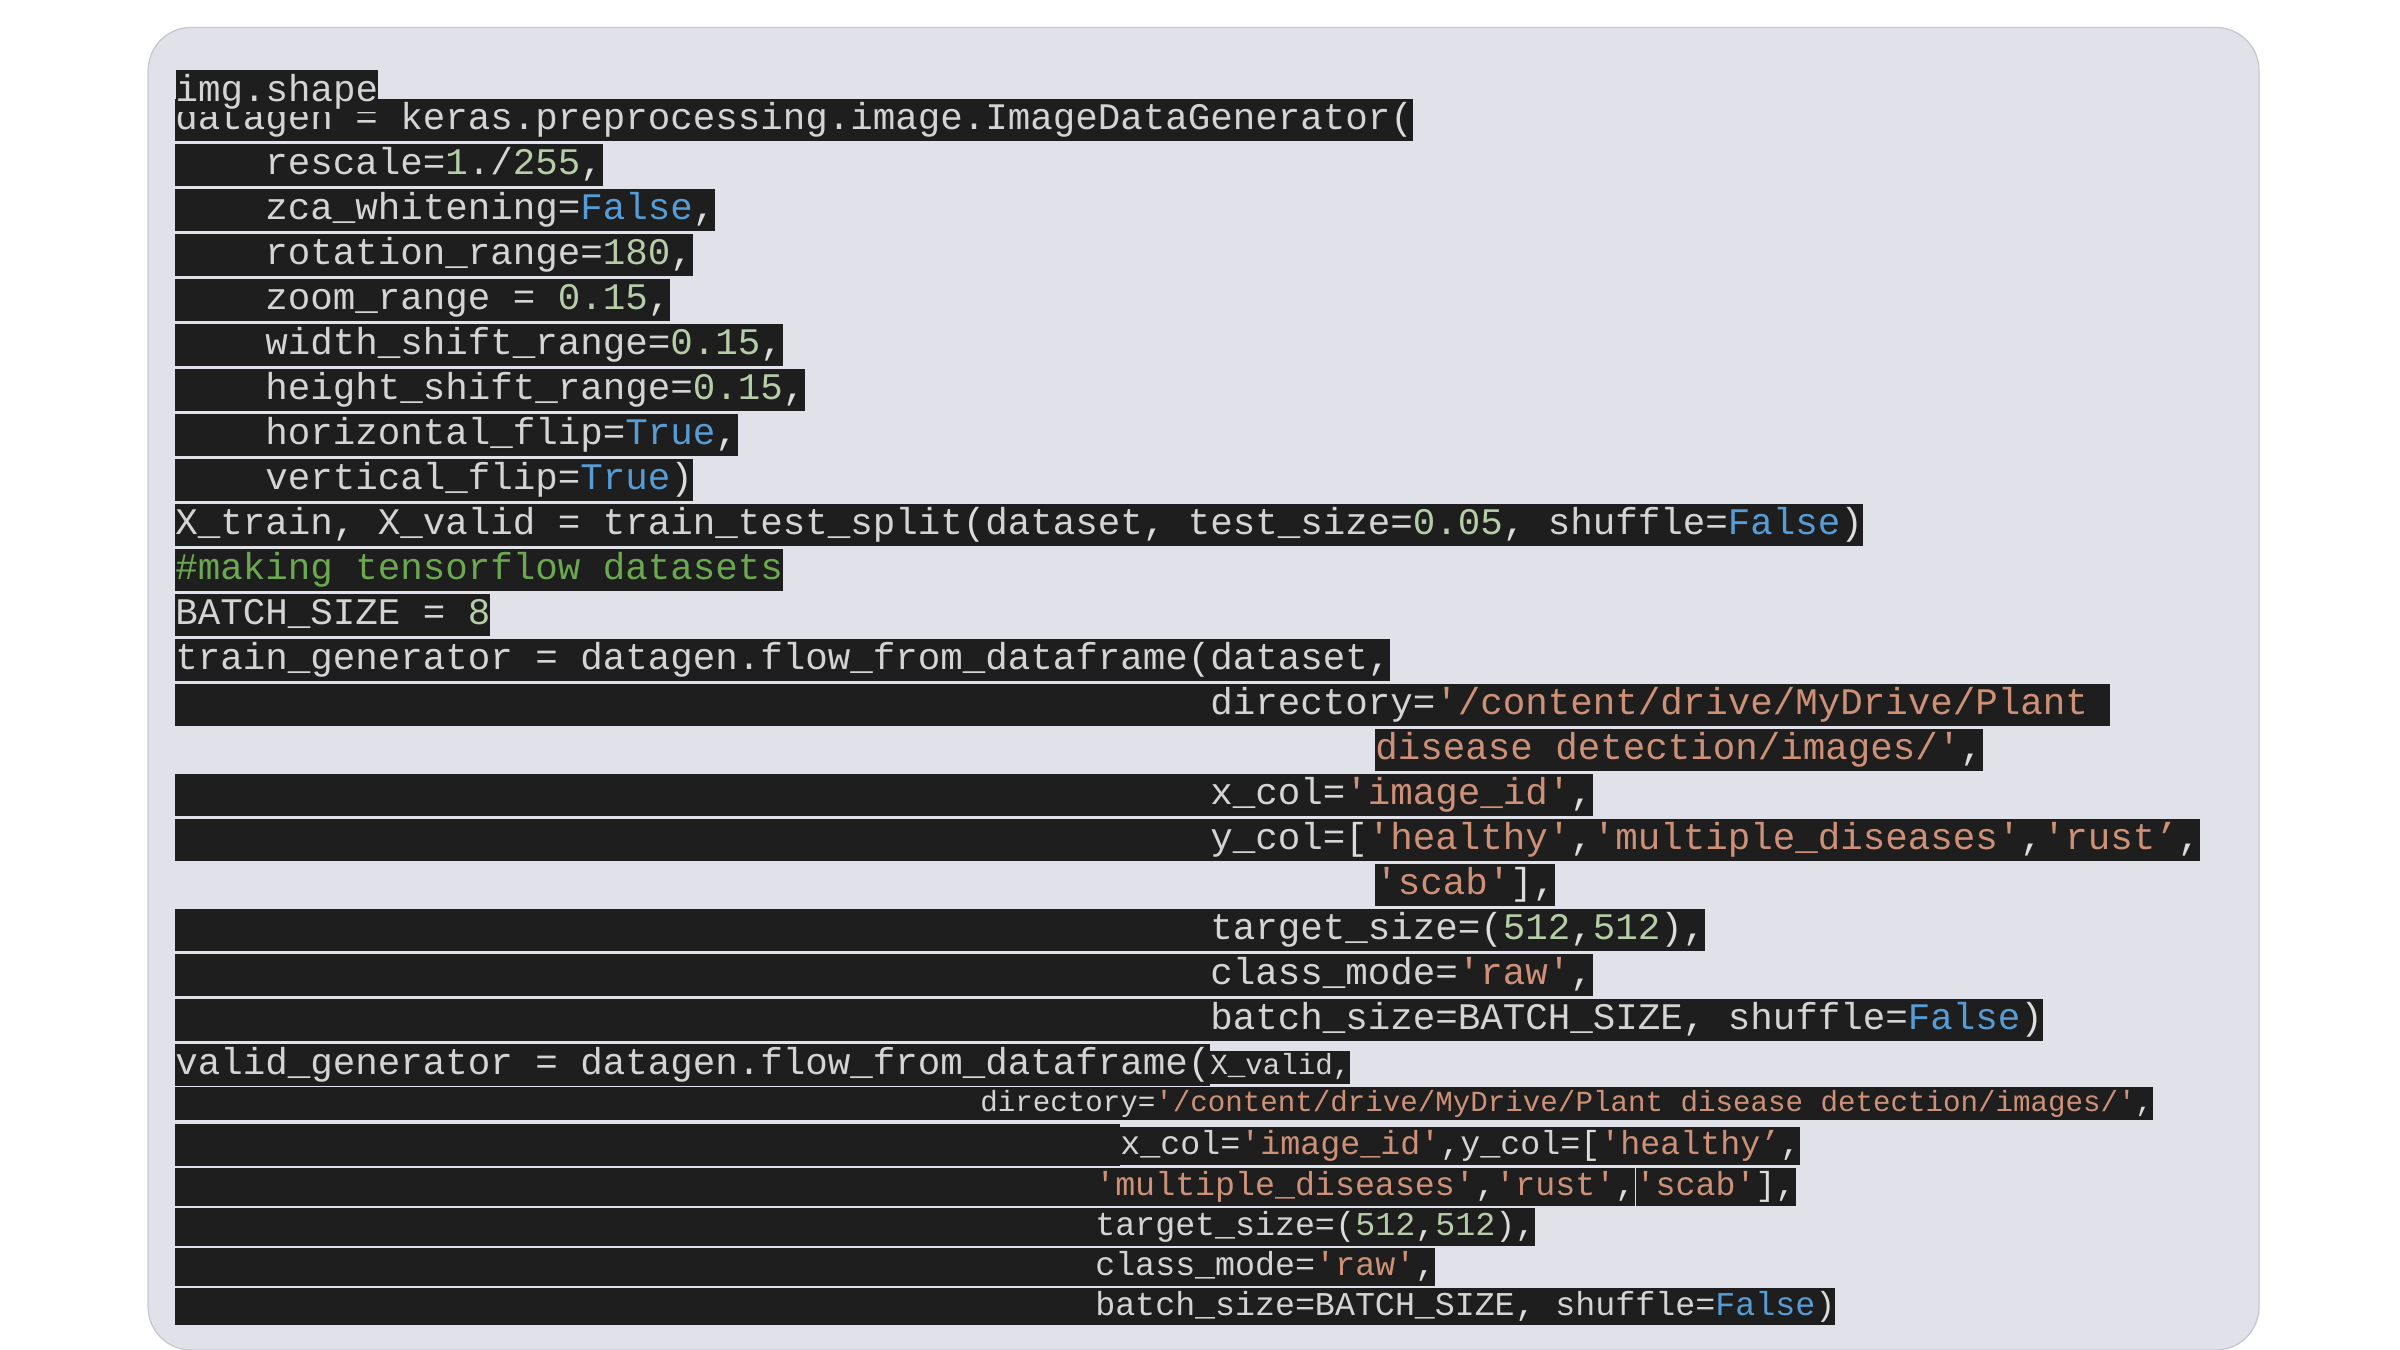

datagen = keras.preprocessing.image.ImageDataGenerator(
    rescale=1./255,
    zca_whitening=False,
    rotation_range=180,
    zoom_range = 0.15,
    width_shift_range=0.15,
    height_shift_range=0.15,
    horizontal_flip=True,
    vertical_flip=True)
X_train, X_valid = train_test_split(dataset, test_size=0.05, shuffle=False)
#making tensorflow datasets
BATCH_SIZE = 8
train_generator = datagen.flow_from_dataframe(dataset,
                                              directory='/content/drive/MyDrive/Plant 									disease detection/images/',
                                              x_col='image_id',
                                              y_col=['healthy','multiple_diseases','rust’,
								'scab'],
                                              target_size=(512,512),
                                              class_mode='raw',
                                              batch_size=BATCH_SIZE, shuffle=False)
valid_generator = datagen.flow_from_dataframe(X_valid,
                                              directory='/content/drive/MyDrive/Plant disease detection/images/',
                                          x_col='image_id',y_col=['healthy’,
                                              'multiple_diseases','rust','scab'],
                                              target_size=(512,512),
                                              class_mode='raw',
                                              batch_size=BATCH_SIZE, shuffle=False)

img.shape